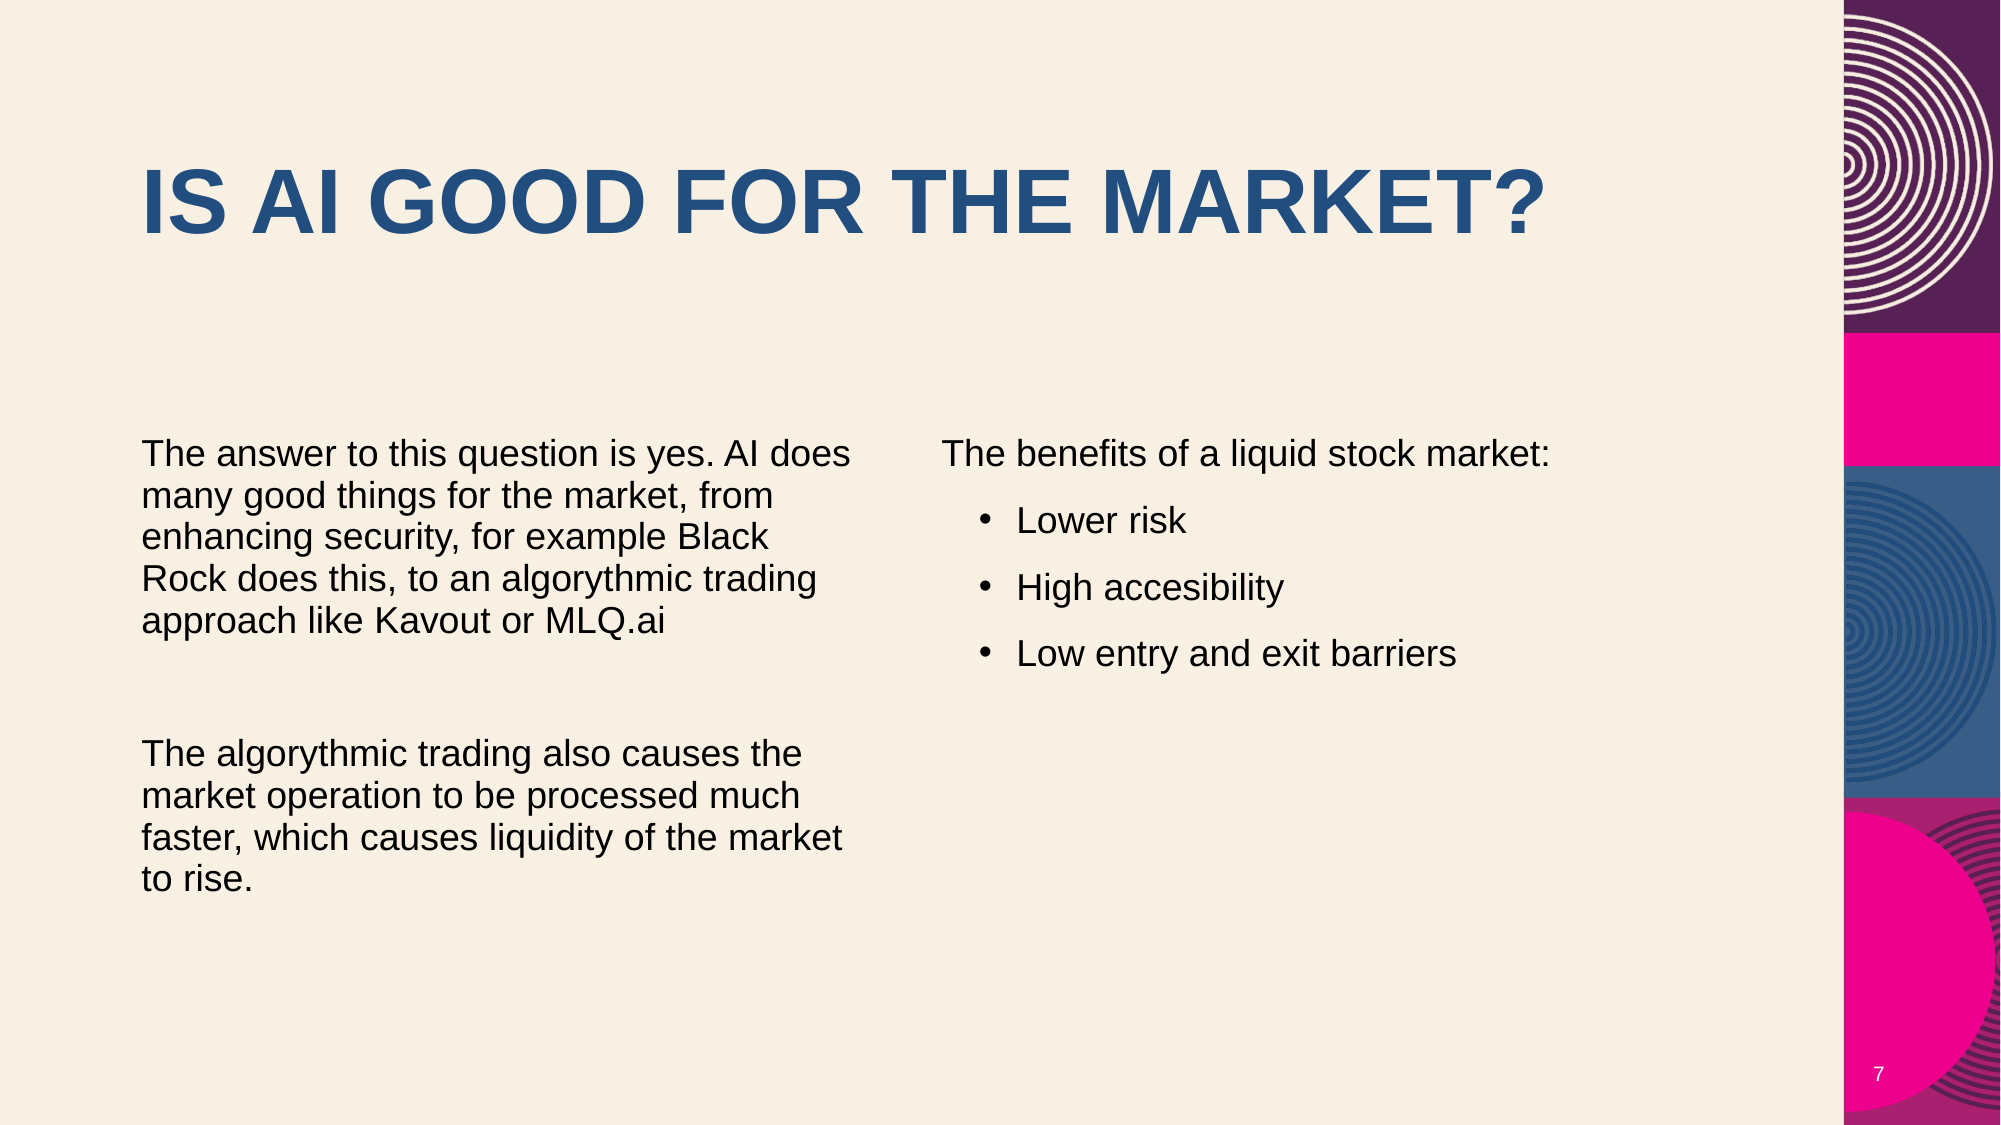

# Is Ai good for the market?
The answer to this question is yes. AI does many good things for the market, from enhancing security, for example Black Rock does this, to an algorythmic trading approach like Kavout or MLQ.ai

The algorythmic trading also causes the market operation to be processed much faster, which causes liquidity of the market to rise.
The benefits of a liquid stock market:
Lower risk
High accesibility
Low entry and exit barriers
7